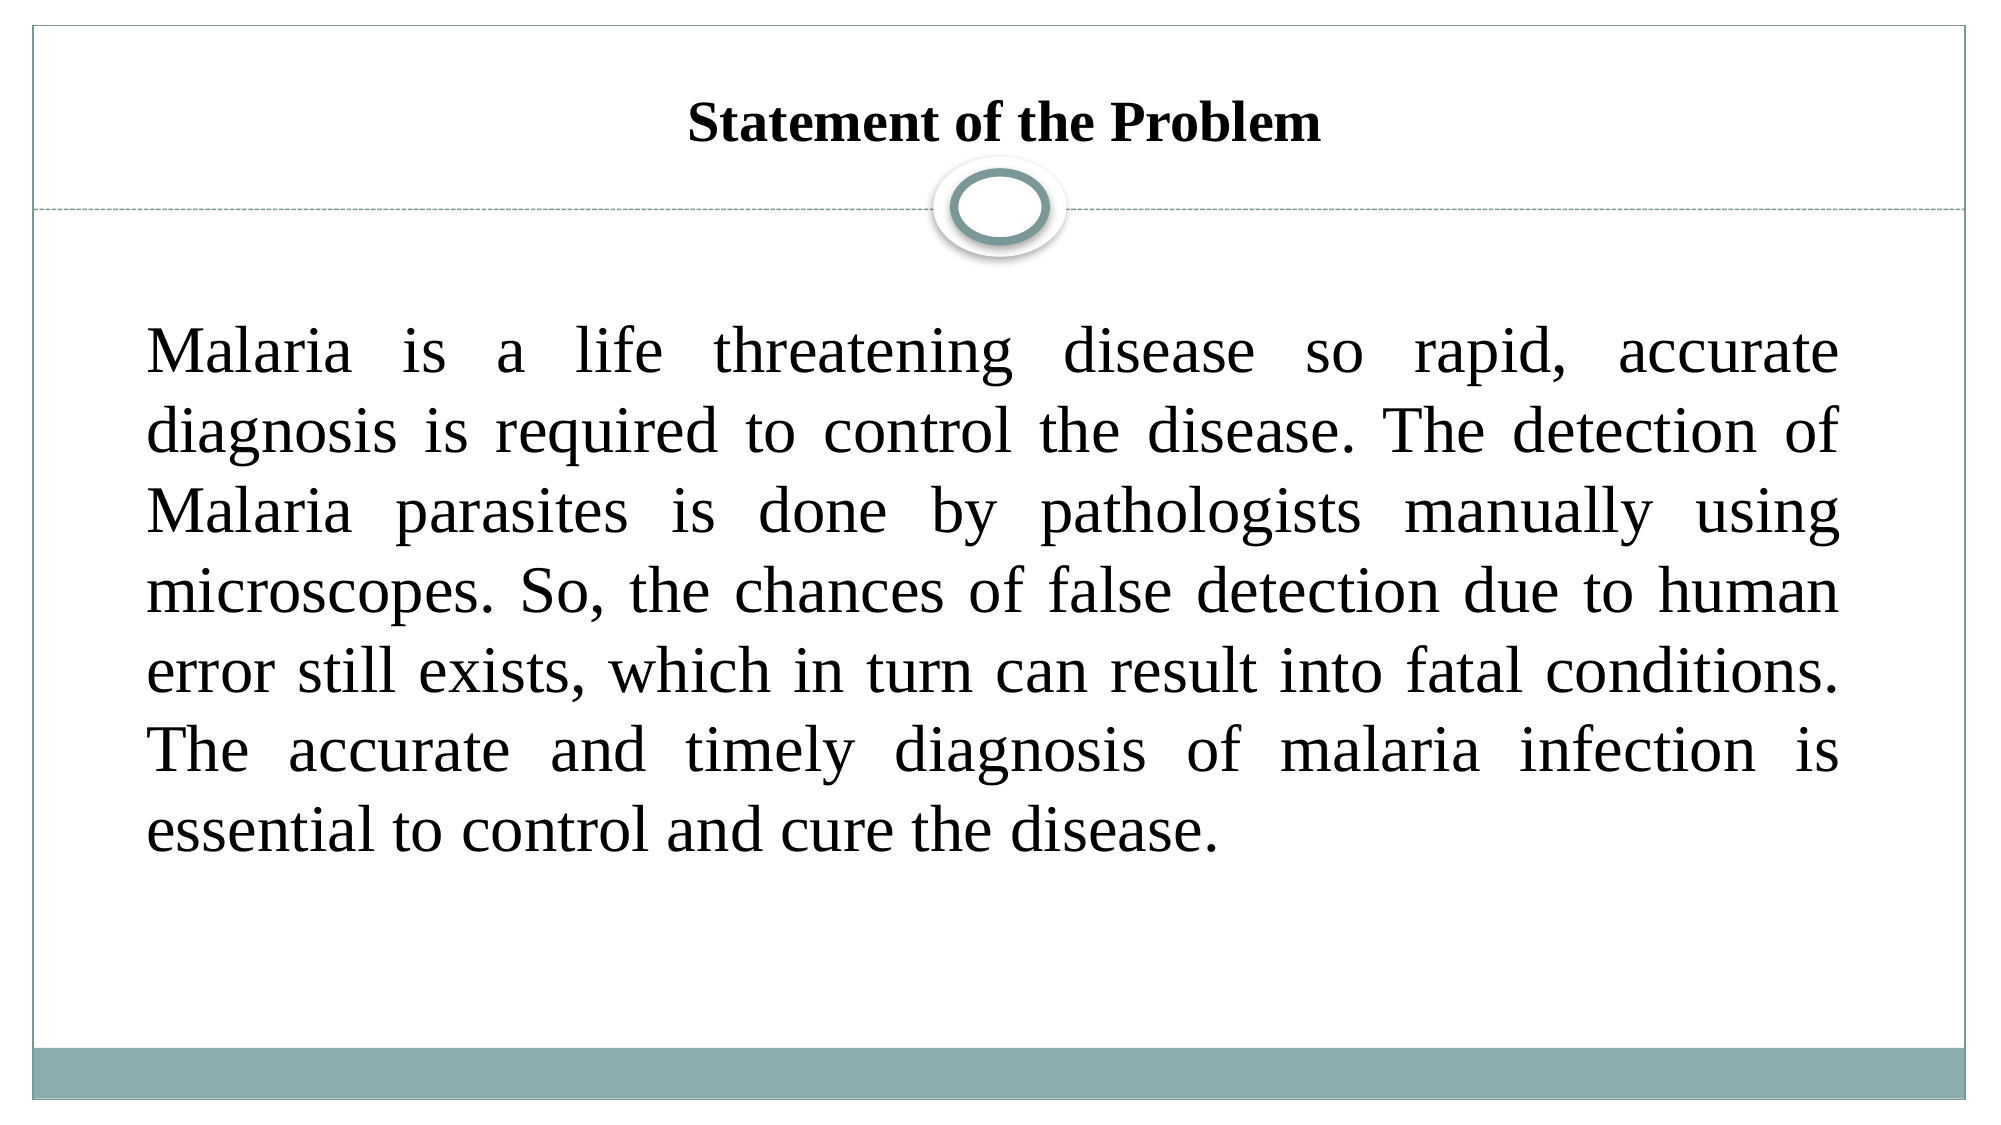

Statement of the Problem

Malaria is a life threatening disease so rapid, accurate diagnosis is required to control the disease. The detection of Malaria parasites is done by pathologists manually using microscopes. So, the chances of false detection due to human error still exists, which in turn can result into fatal conditions. The accurate and timely diagnosis of malaria infection is essential to control and cure the disease.